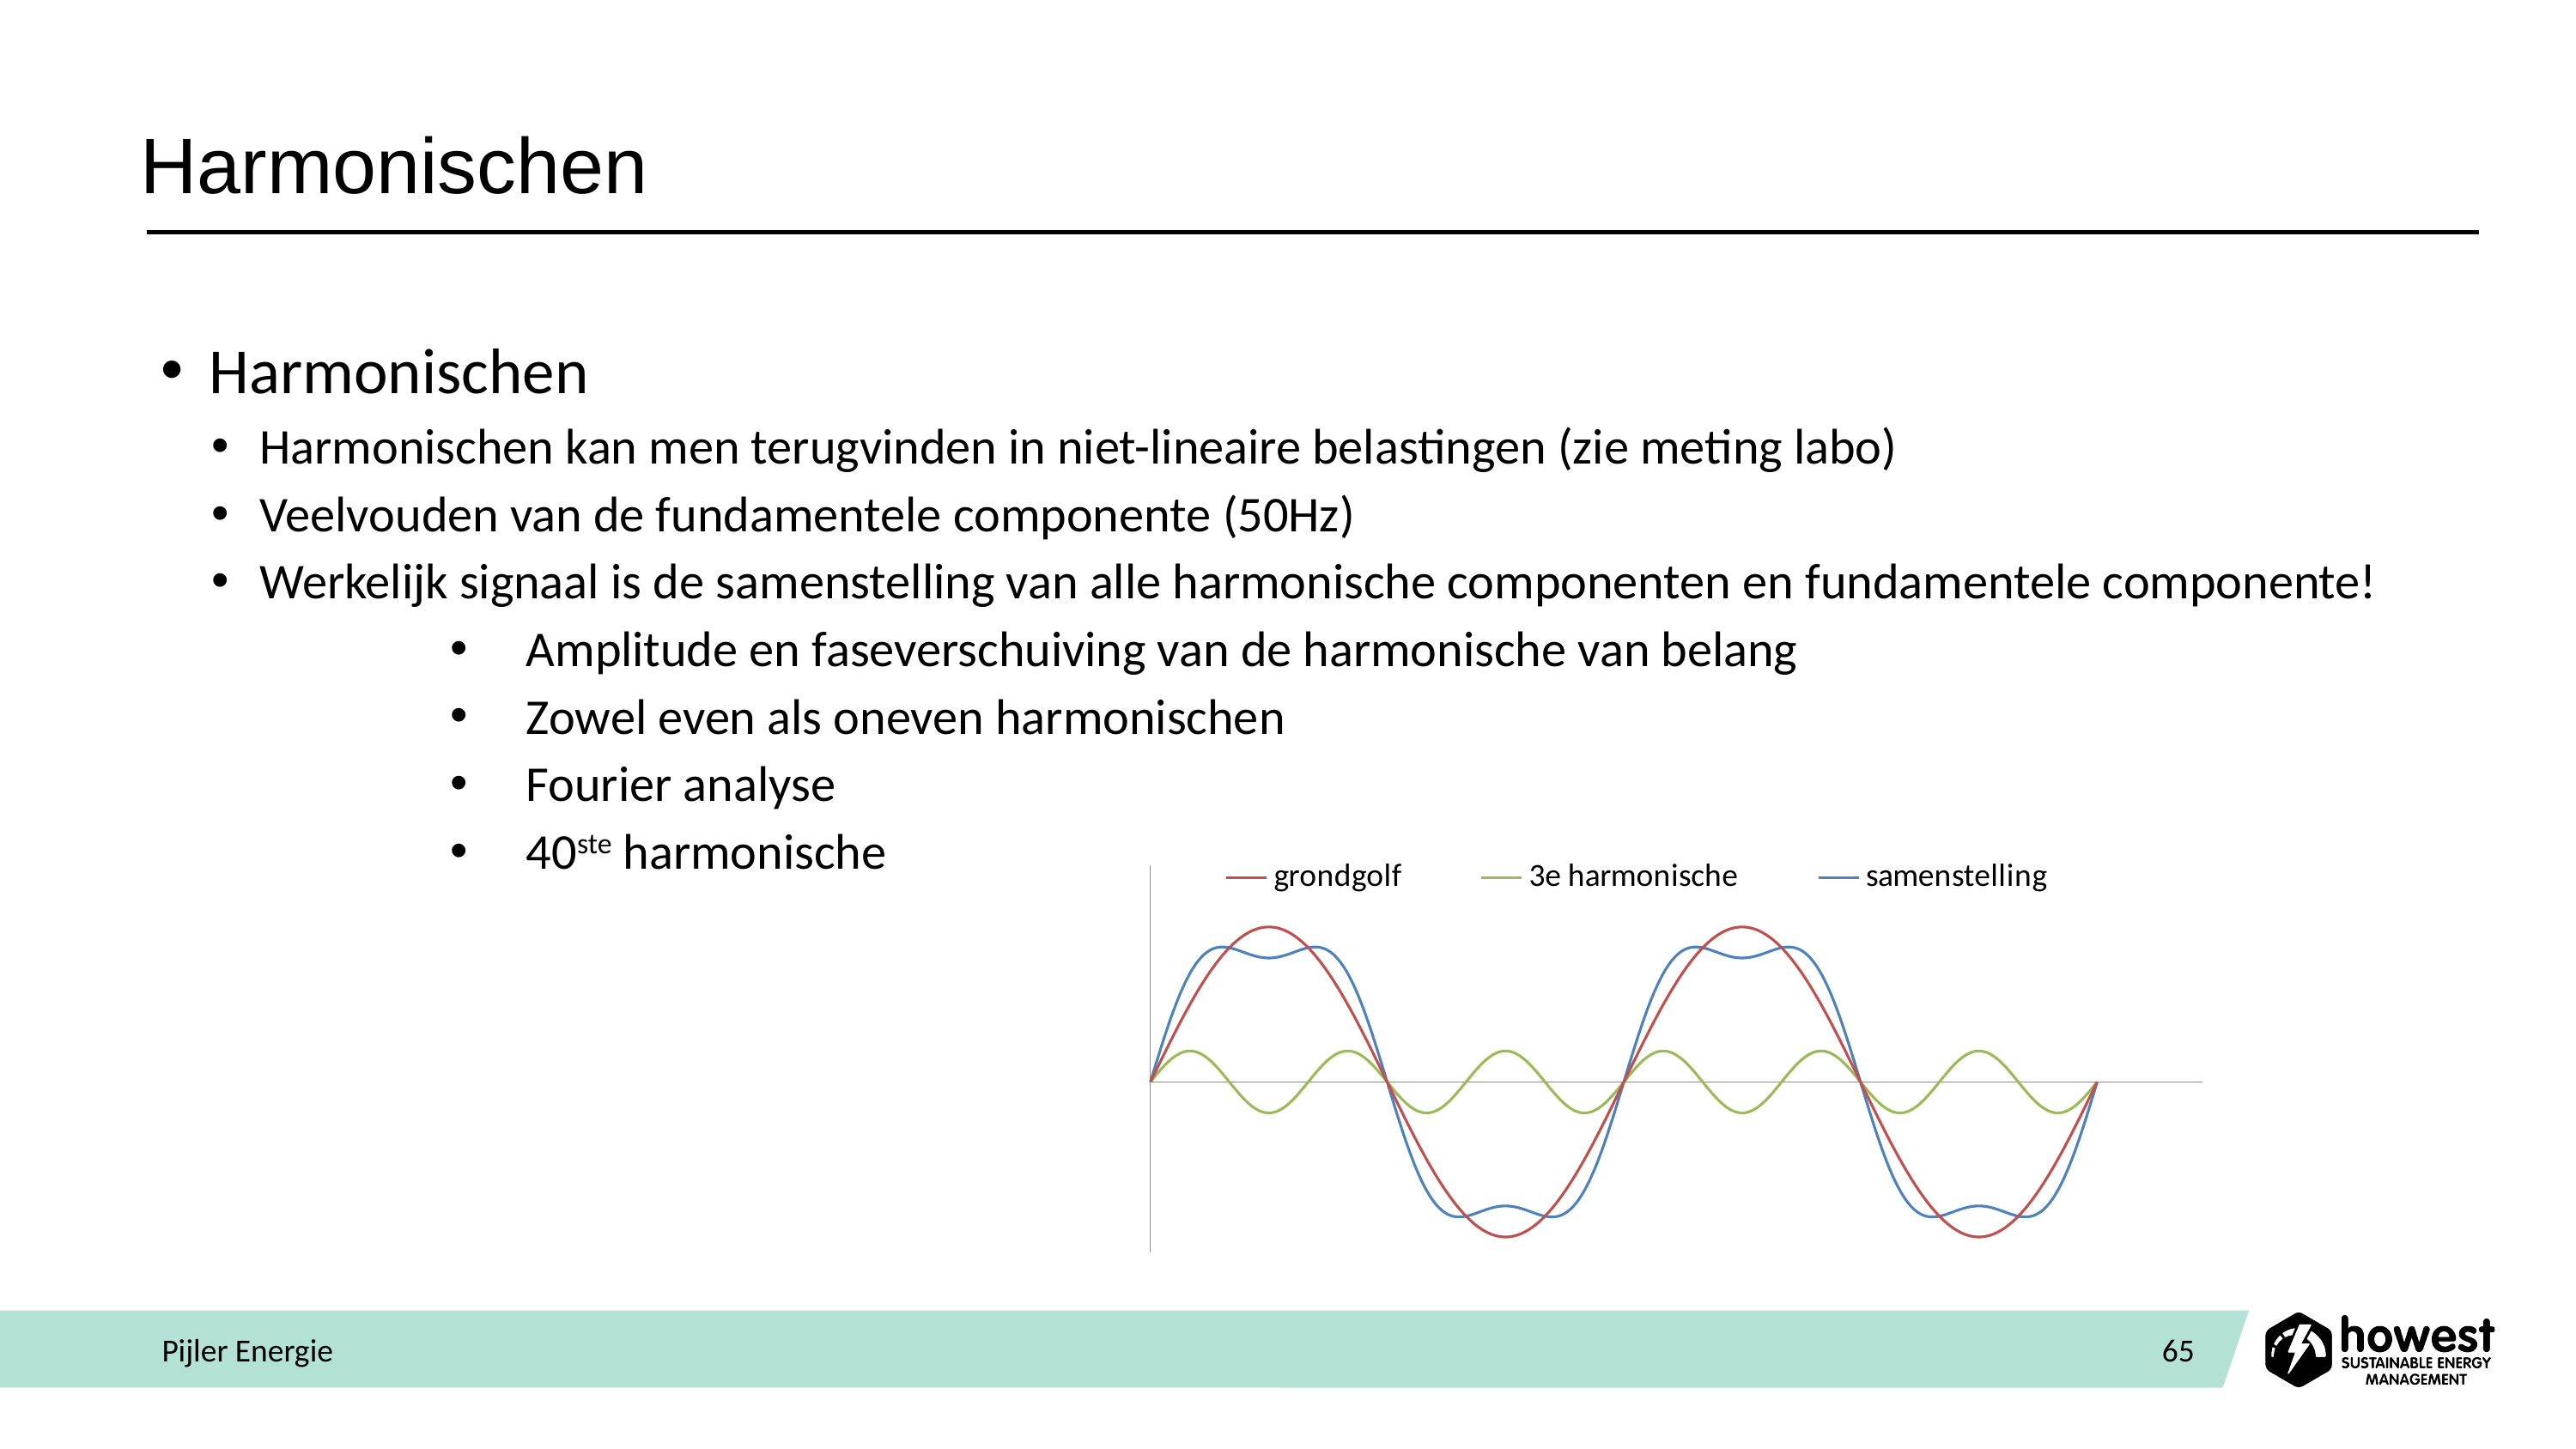

# Harmonischen
Harmonischen
Harmonischen kan men terugvinden in niet-lineaire belastingen (zie meting labo)
Veelvouden van de fundamentele componente (50Hz)
Werkelijk signaal is de samenstelling van alle harmonische componenten en fundamentele componente!
 Amplitude en faseverschuiving van de harmonische van belang
 Zowel even als oneven harmonischen
 Fourier analyse
 40ste harmonische

### Chart

| Category |  |  |  |
|---|---|---|---|
Pijler Energie
65